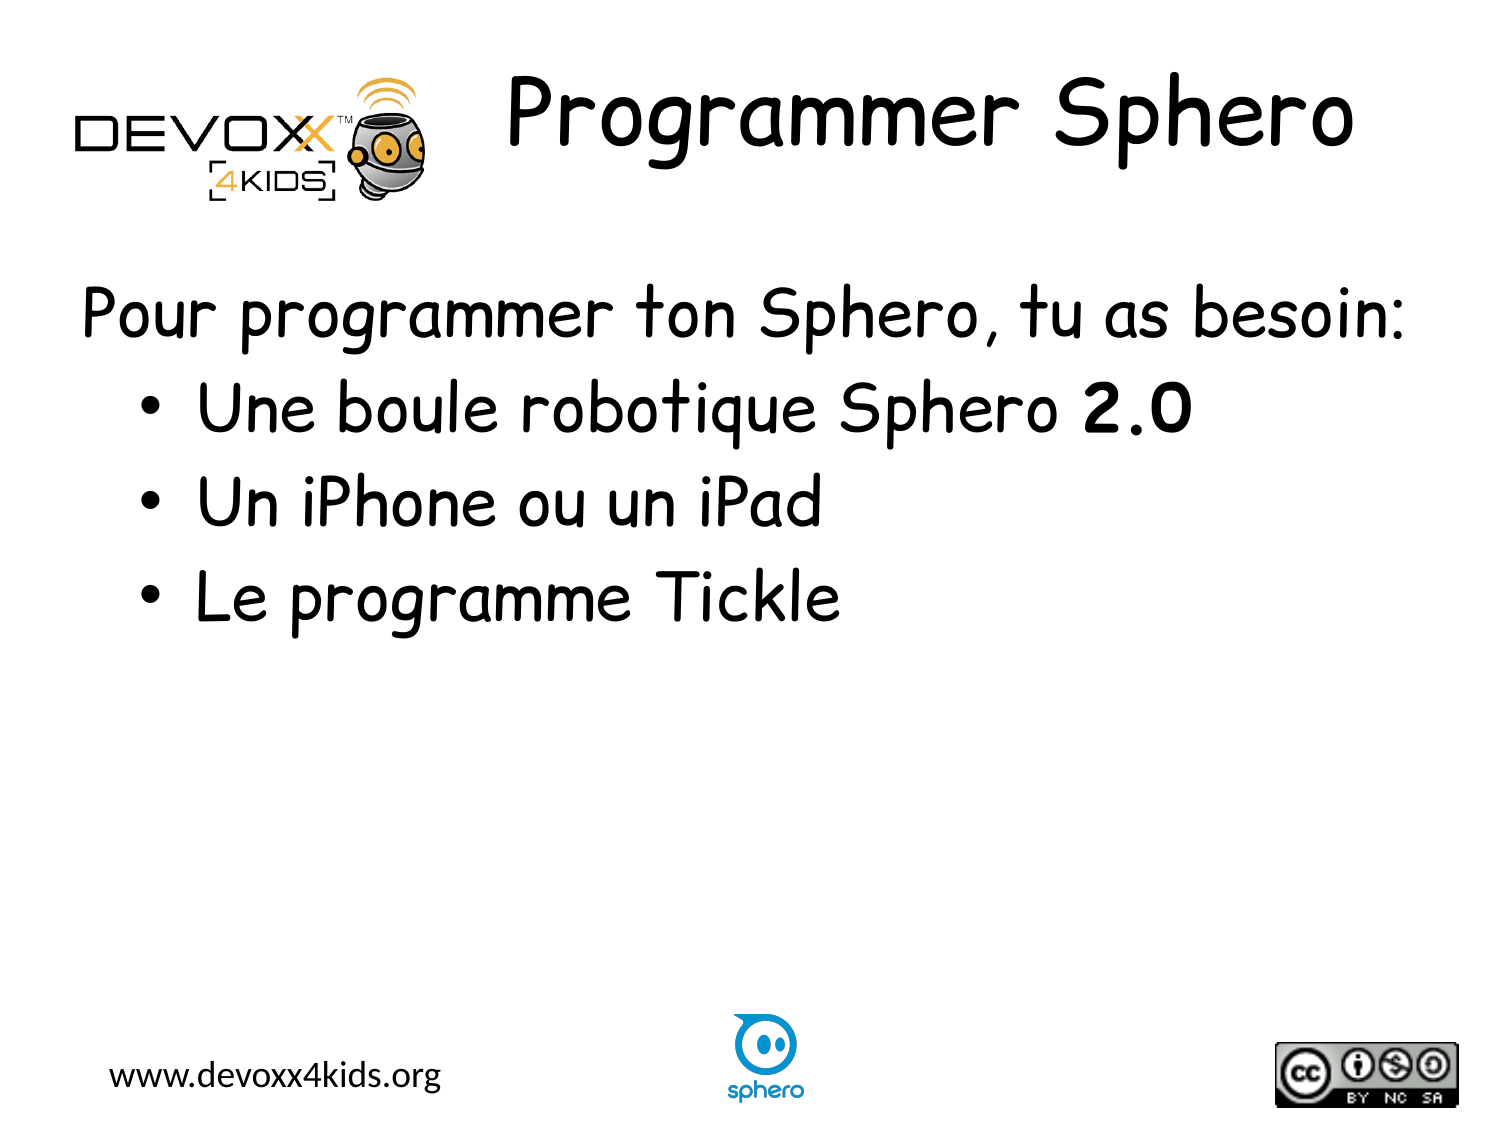

# Programmer Sphero
Pour programmer ton Sphero, tu as besoin:
Une boule robotique Sphero 2.0
Un iPhone ou un iPad
Le programme Tickle
18